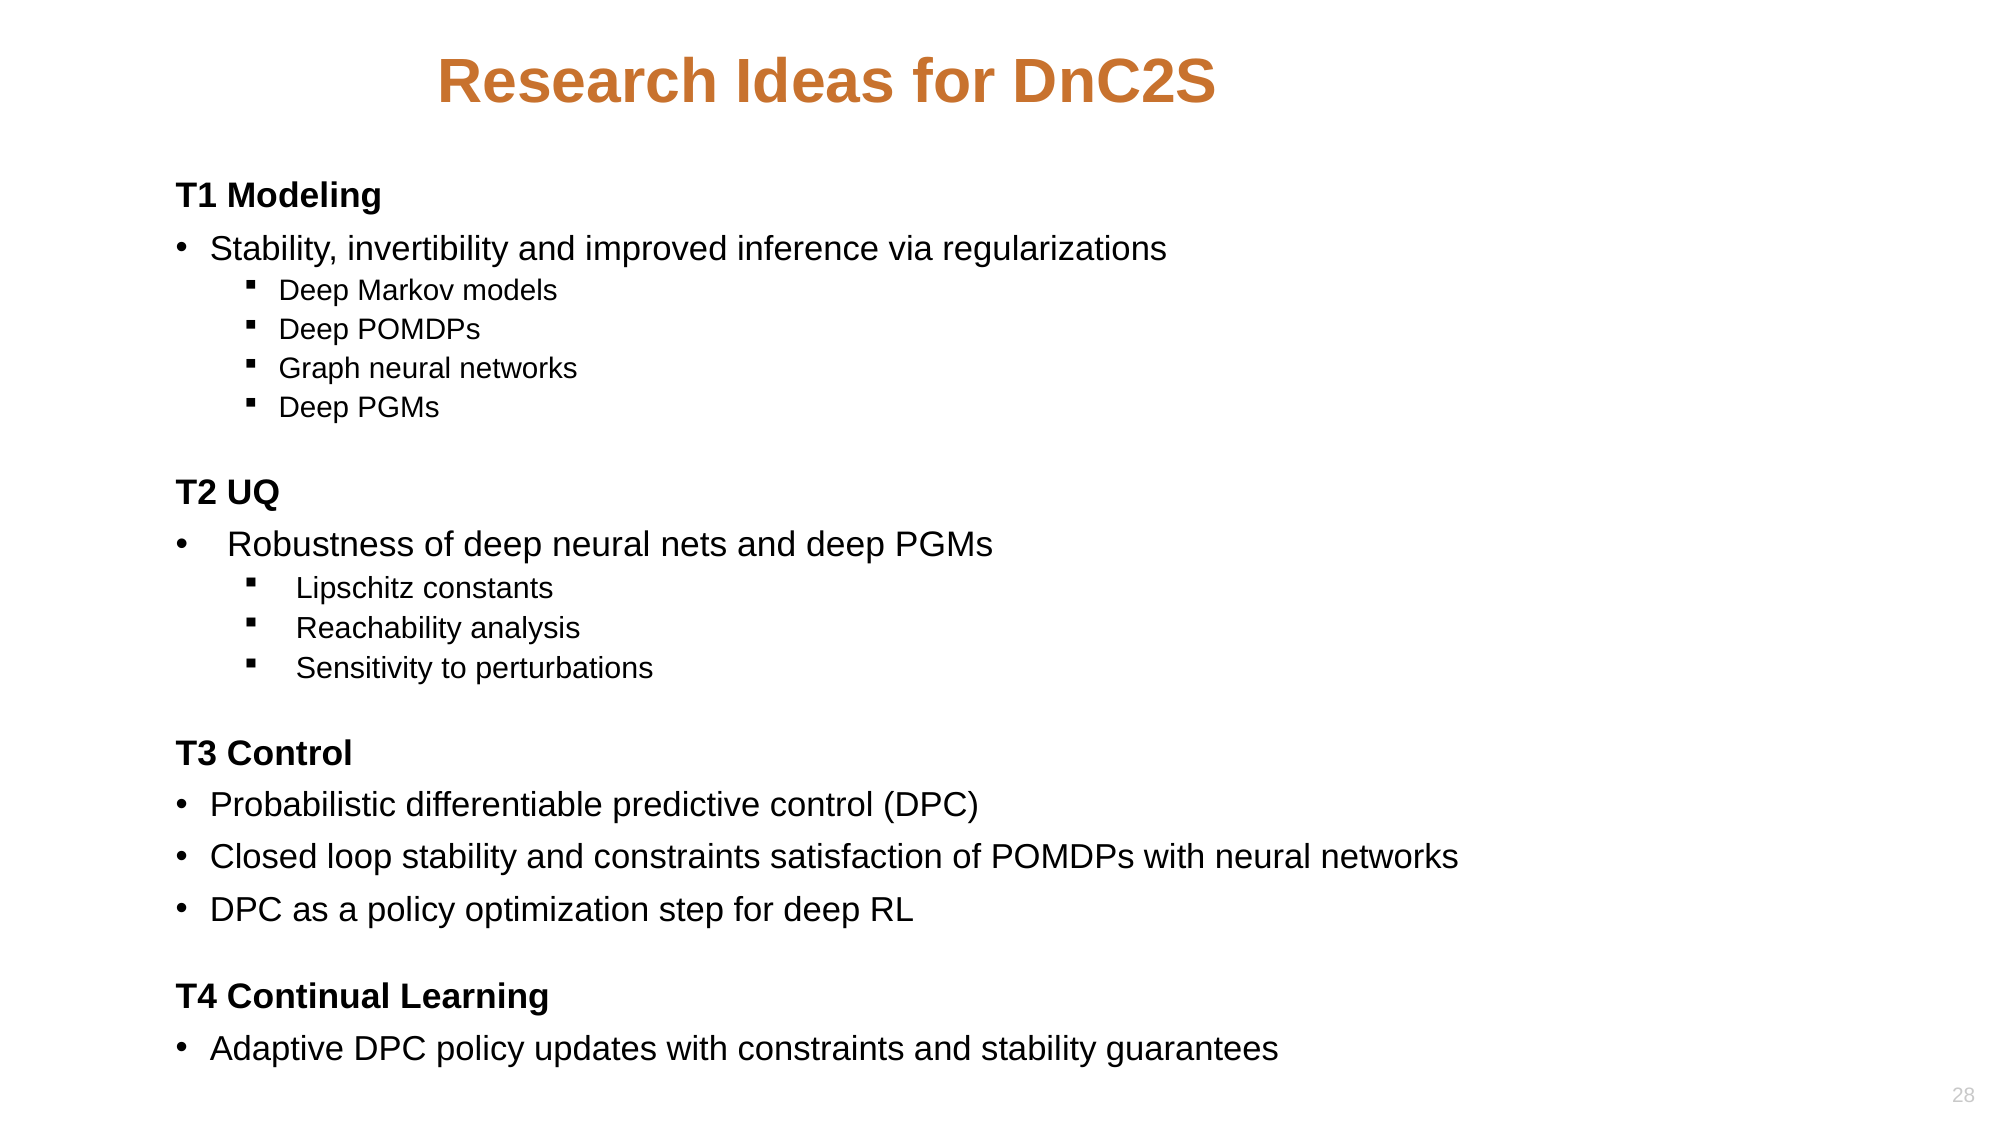

# Research Ideas for DnC2S
T1 Modeling
Stability, invertibility and improved inference via regularizations
Deep Markov models
Deep POMDPs
Graph neural networks
Deep PGMs
T2 UQ
Robustness of deep neural nets and deep PGMs
Lipschitz constants
Reachability analysis
Sensitivity to perturbations
T3 Control
Probabilistic differentiable predictive control (DPC)
Closed loop stability and constraints satisfaction of POMDPs with neural networks
DPC as a policy optimization step for deep RL
T4 Continual Learning
Adaptive DPC policy updates with constraints and stability guarantees

28